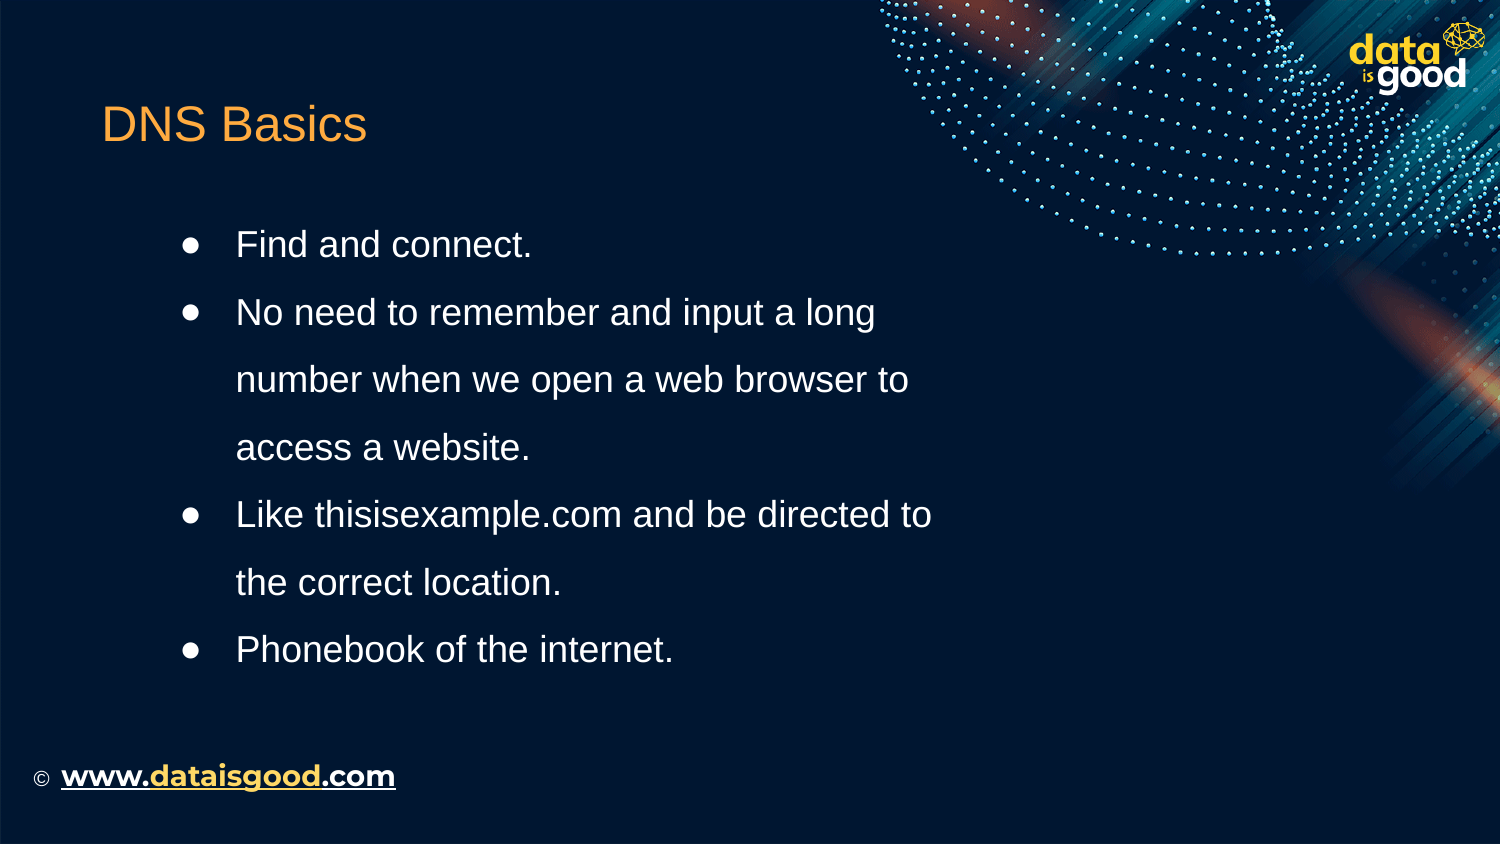

# DNS Basics
Find and connect.
No need to remember and input a long number when we open a web browser to access a website.
Like thisisexample.com and be directed to the correct location.
Phonebook of the internet.